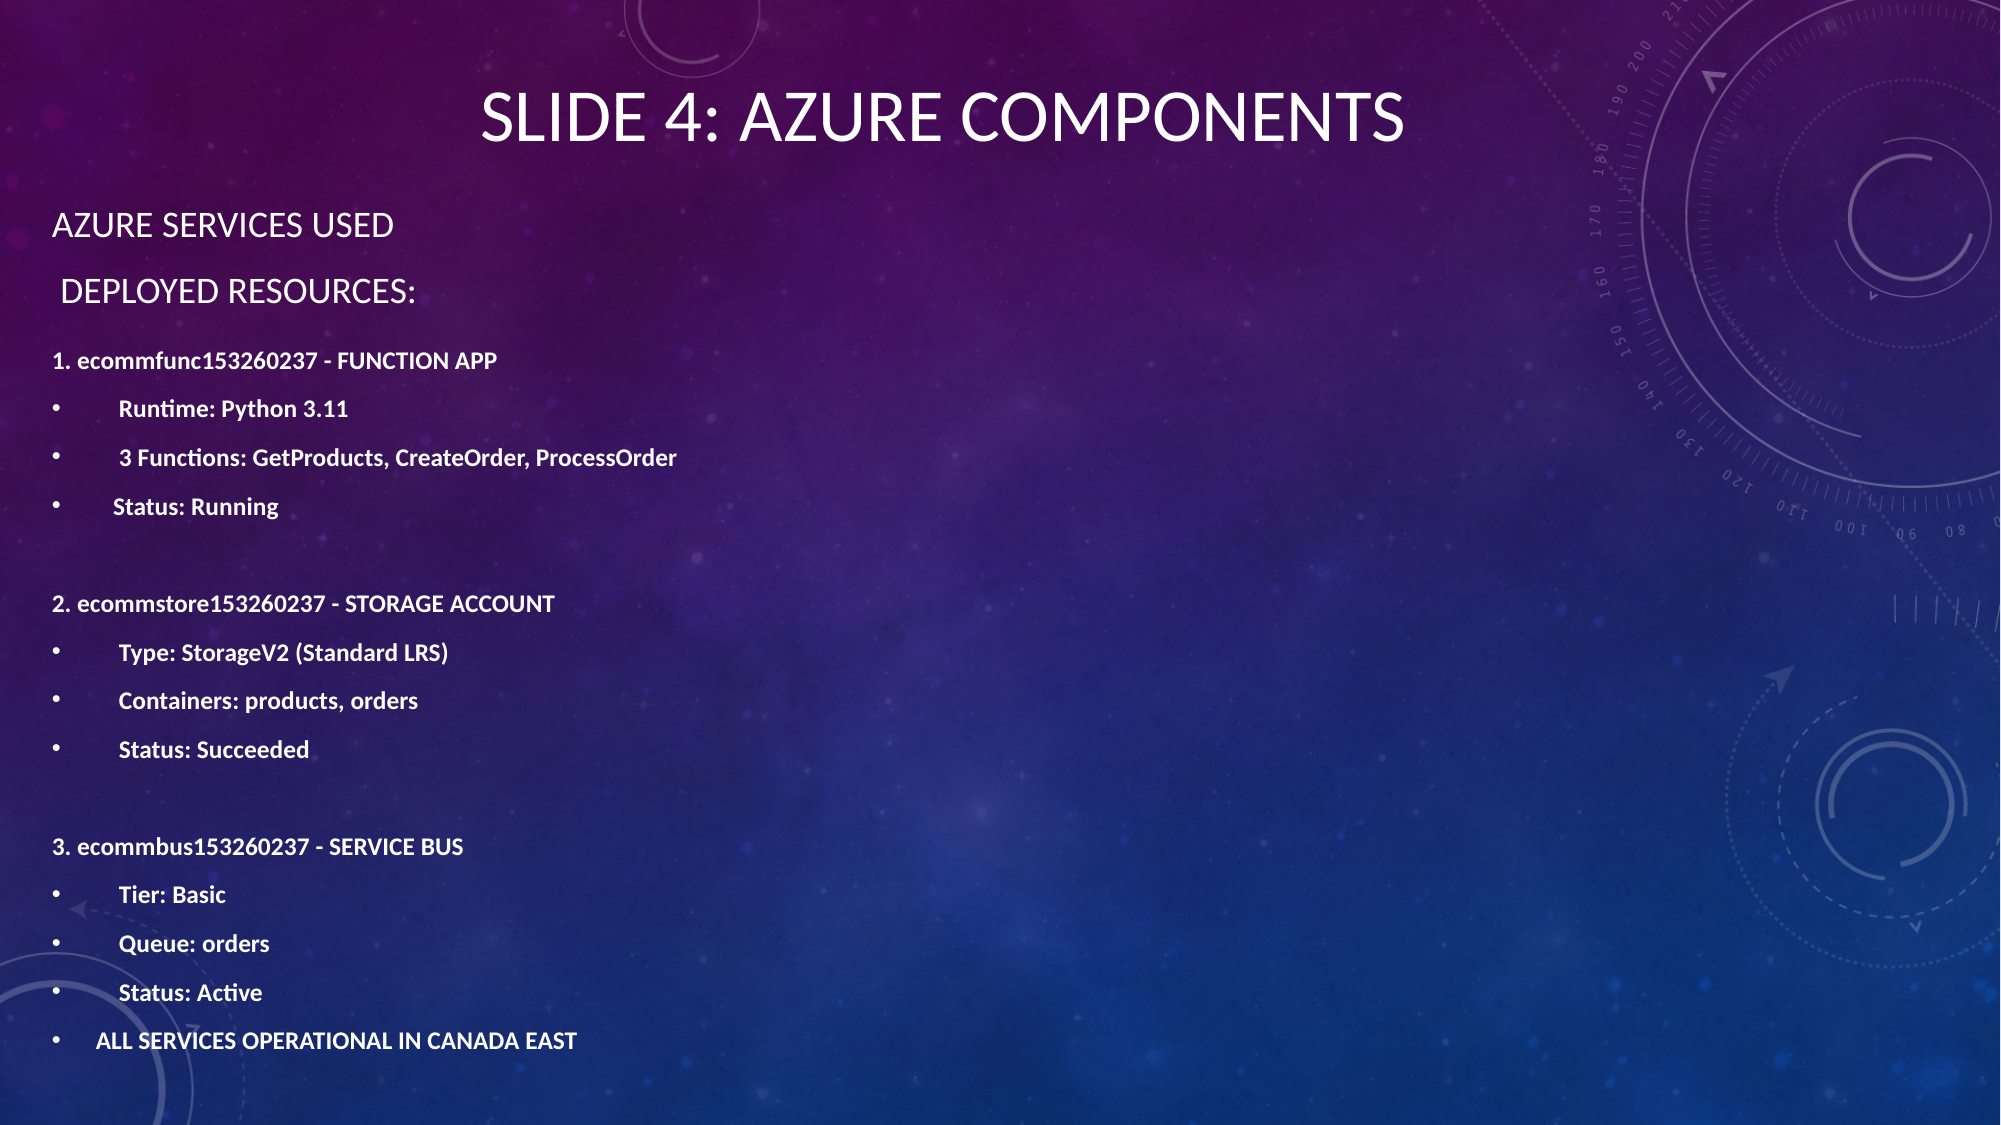

# SLIDE 4: AZURE COMPONENTS
AZURE SERVICES USED
 DEPLOYED RESOURCES:

1. ecommfunc153260237 - FUNCTION APP
    Runtime: Python 3.11
    3 Functions: GetProducts, CreateOrder, ProcessOrder
   Status: Running

2. ecommstore153260237 - STORAGE ACCOUNT
    Type: StorageV2 (Standard LRS)
    Containers: products, orders
    Status: Succeeded

3. ecommbus153260237 - SERVICE BUS
    Tier: Basic
    Queue: orders
    Status: Active
ALL SERVICES OPERATIONAL IN CANADA EAST